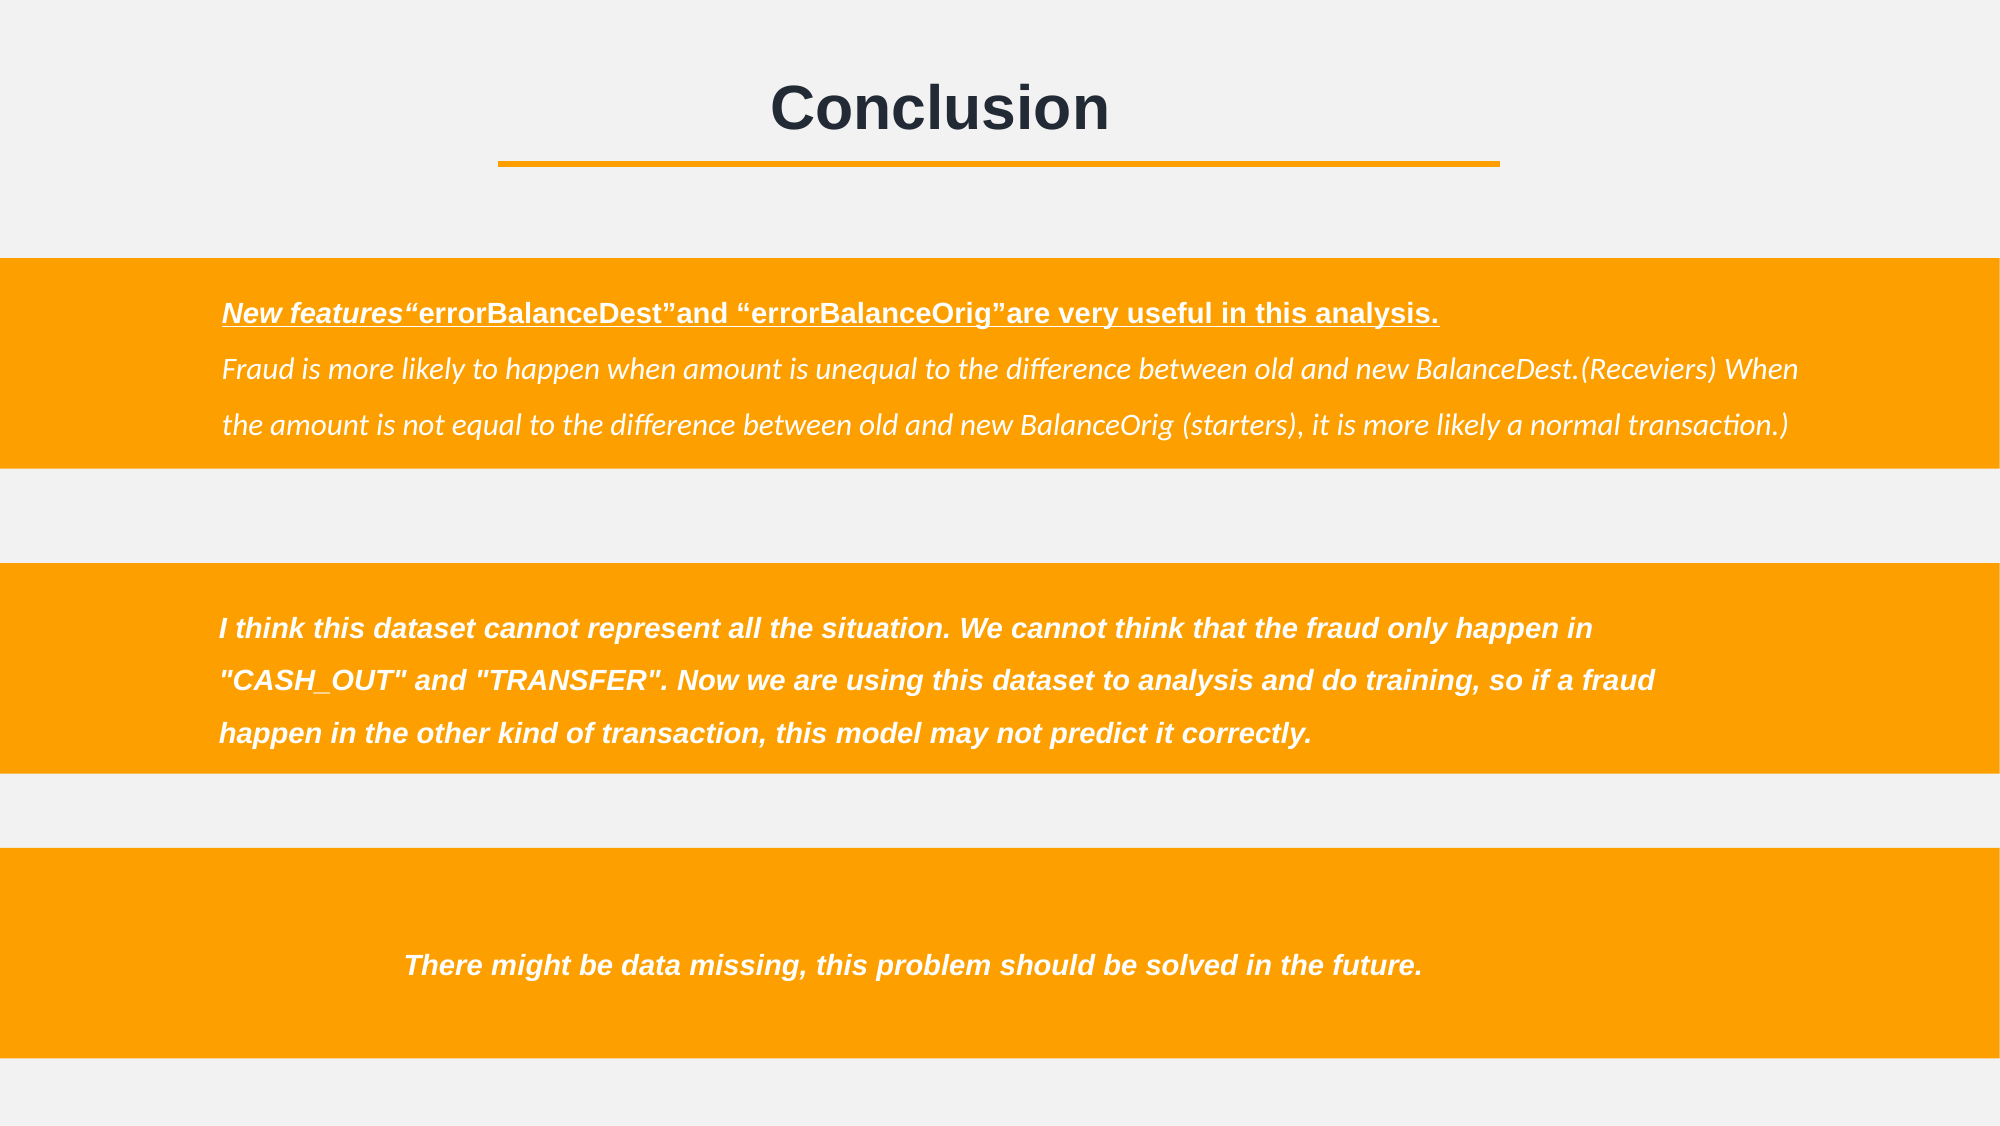

Conclusion

New features“errorBalanceDest”and “errorBalanceOrig”are very useful in this analysis.
Fraud is more likely to happen when amount is unequal to the difference between old and new BalanceDest.(Receviers) When the amount is not equal to the difference between old and new BalanceOrig (starters), it is more likely a normal transaction.)

I think this dataset cannot represent all the situation. We cannot think that the fraud only happen in "CASH_OUT" and "TRANSFER". Now we are using this dataset to analysis and do training, so if a fraud happen in the other kind of transaction, this model may not predict it correctly.

There might be data missing, this problem should be solved in the future.